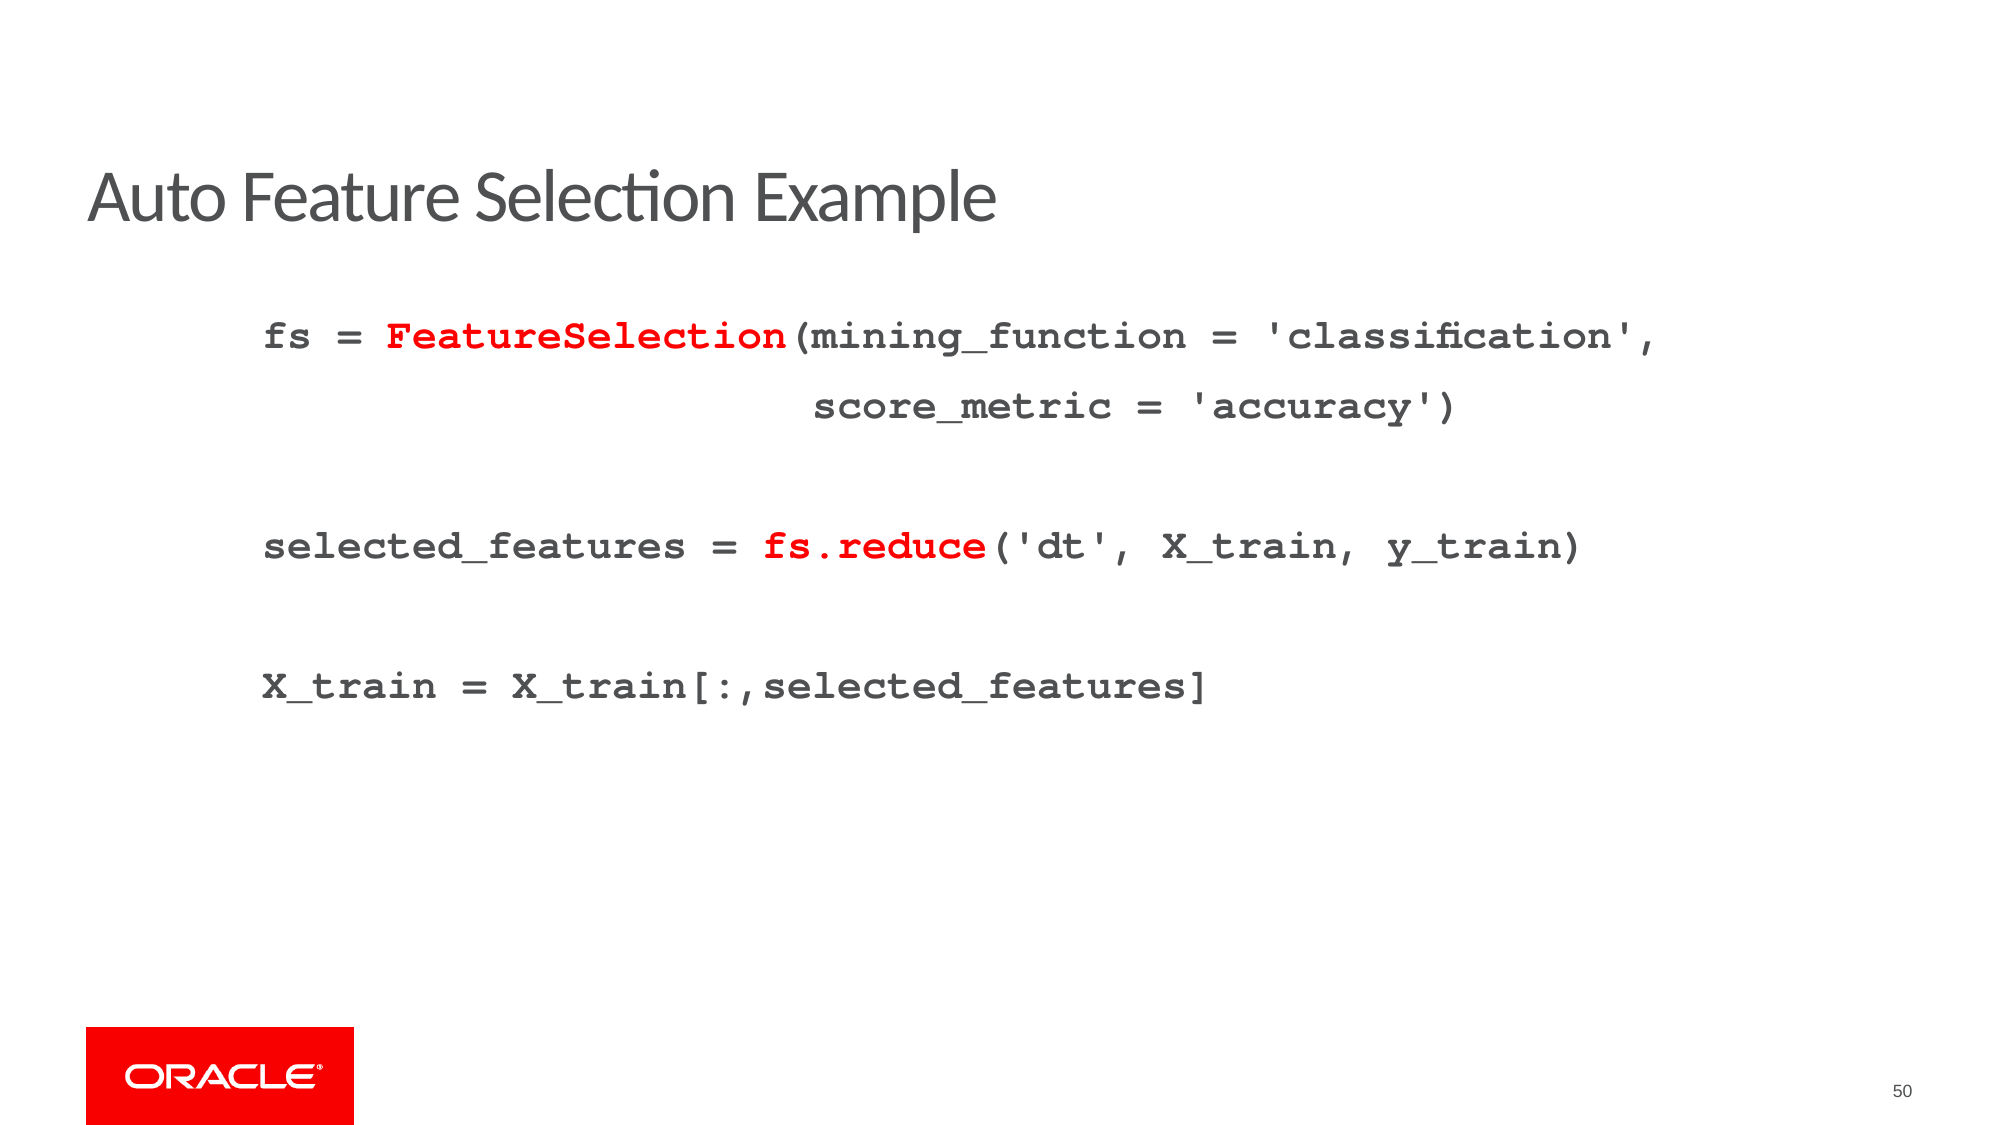

Confidential – Oracle Internal/Restricted/Highly Restricted
# Auto Feature Selection Example
fs = FeatureSelection(mining_function = 'classification',
		          score_metric = 'accuracy')

selected_features = fs.reduce('dt', X_train, y_train)

X_train = X_train[:,selected_features]

50